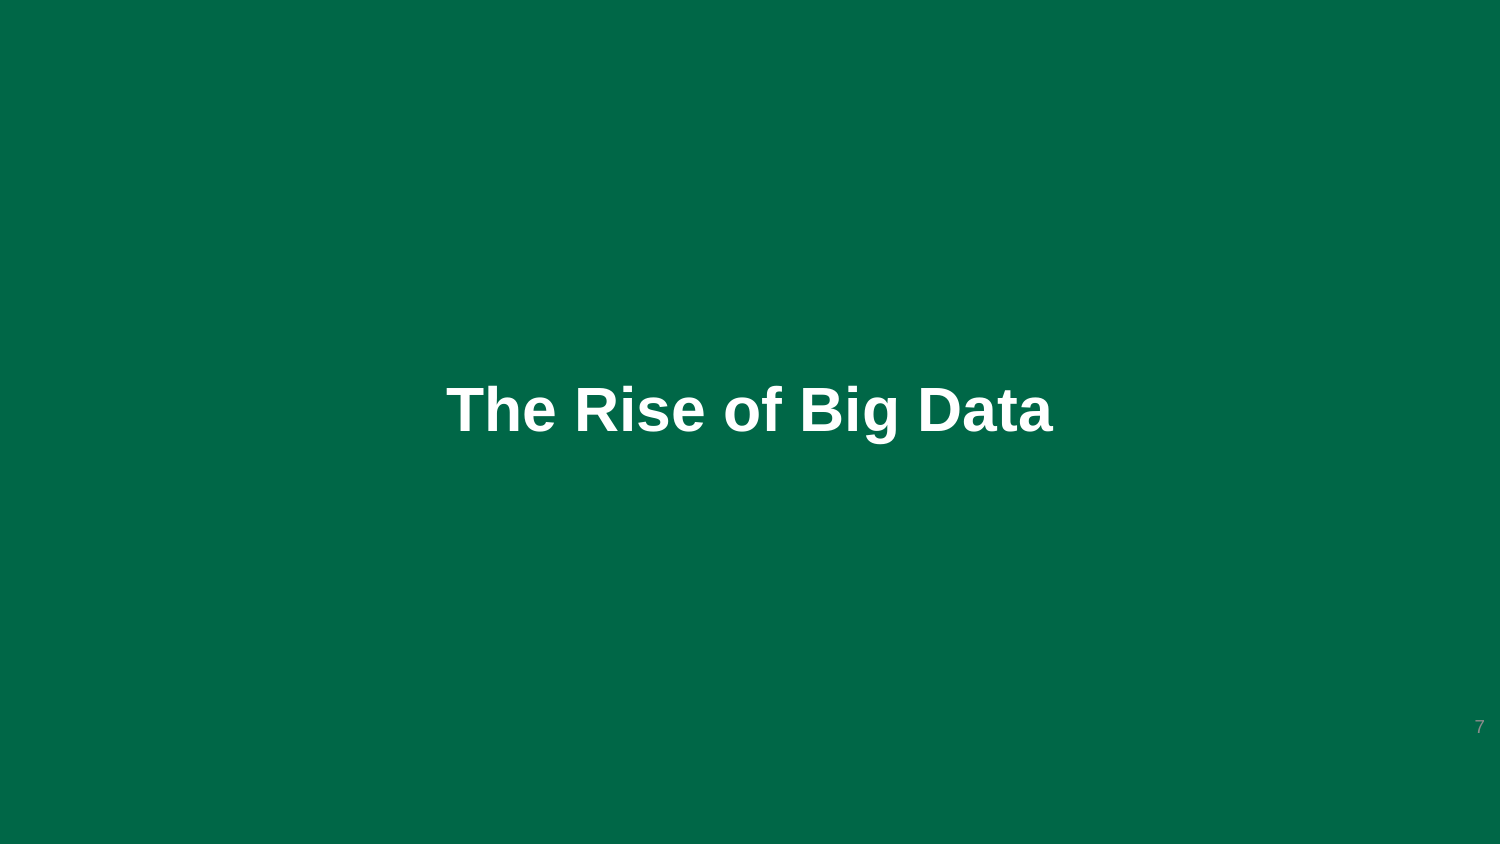

# The Rise of Big Data
7